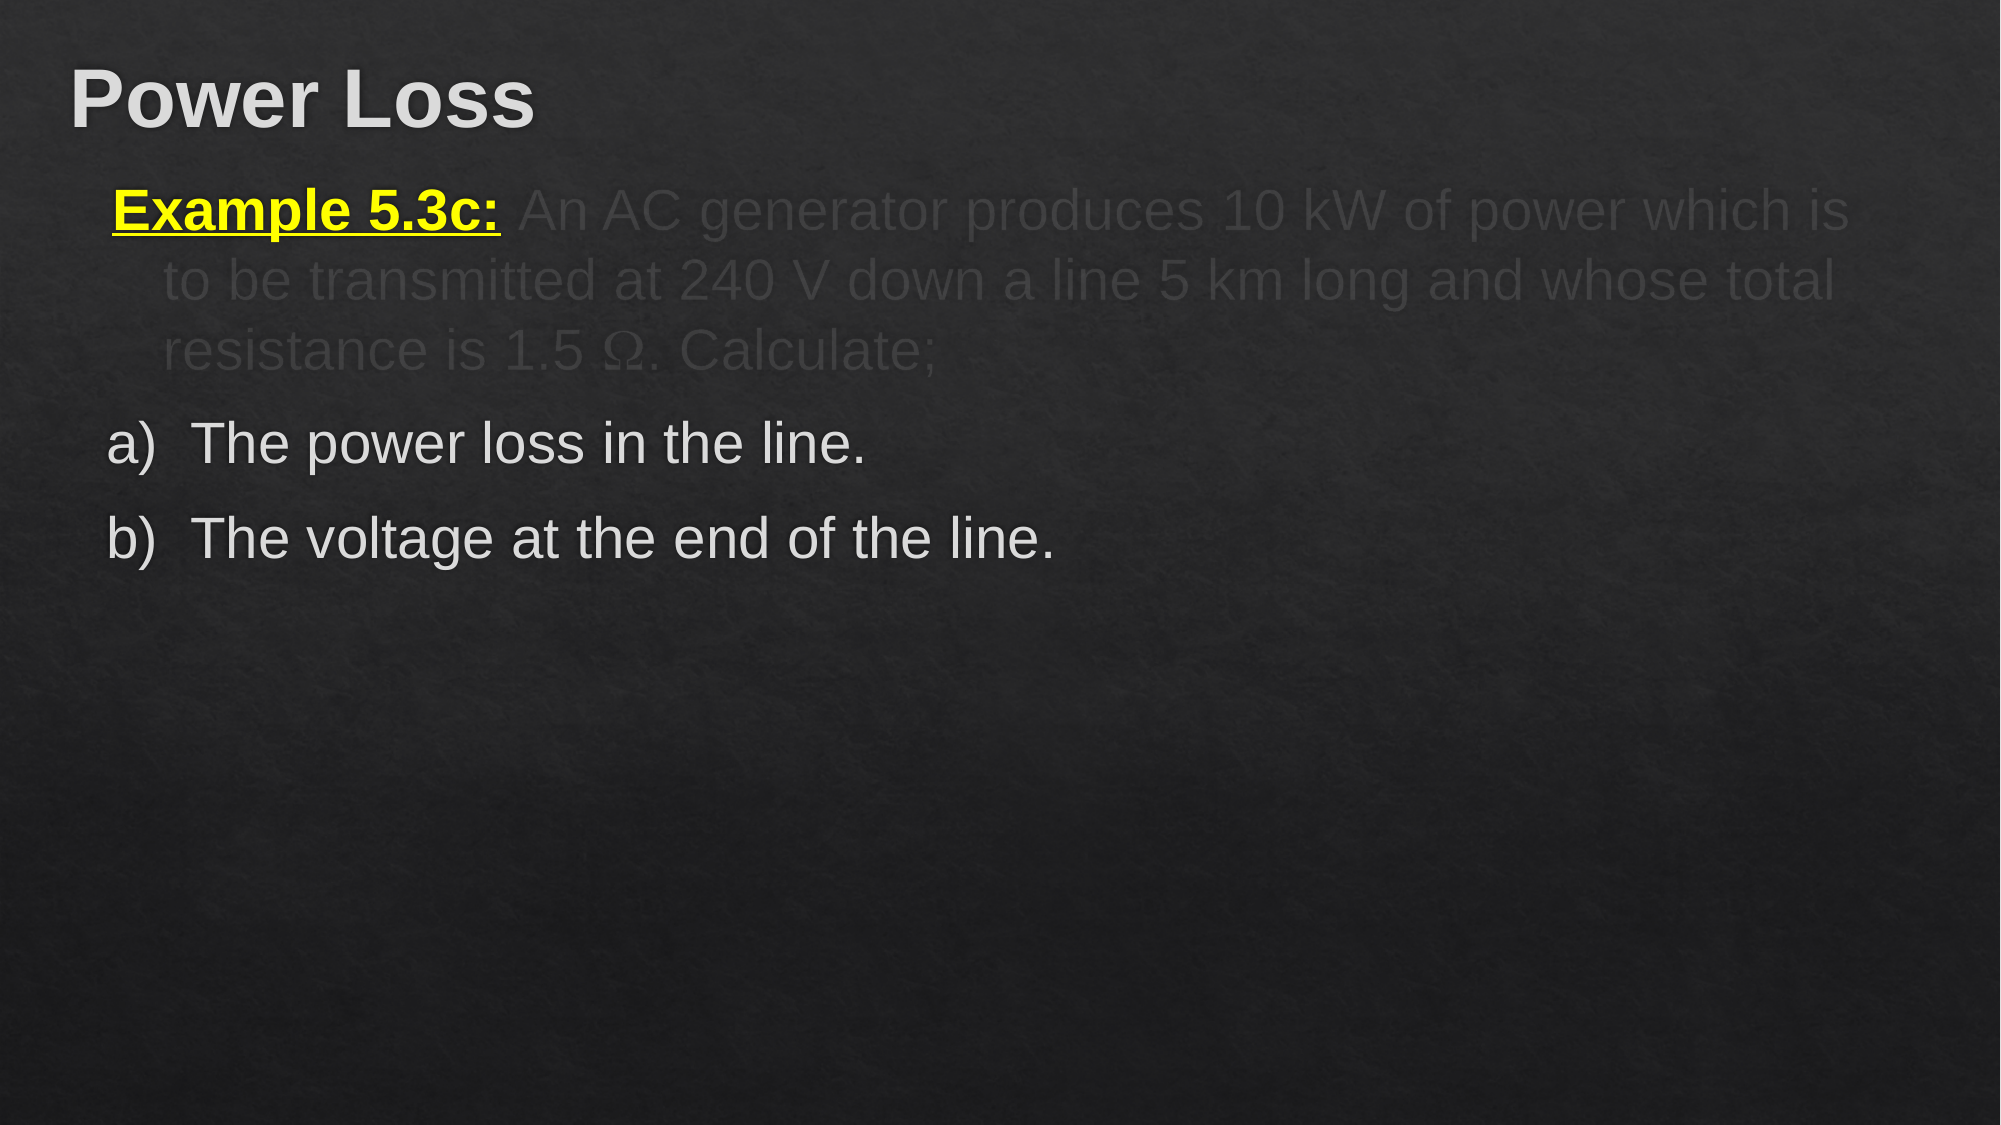

# Power Loss
Example 5.3c: An AC generator produces 10 kW of power which is to be transmitted at 240 V down a line 5 km long and whose total resistance is 1.5 Ω. Calculate;
The power loss in the line.
The voltage at the end of the line.